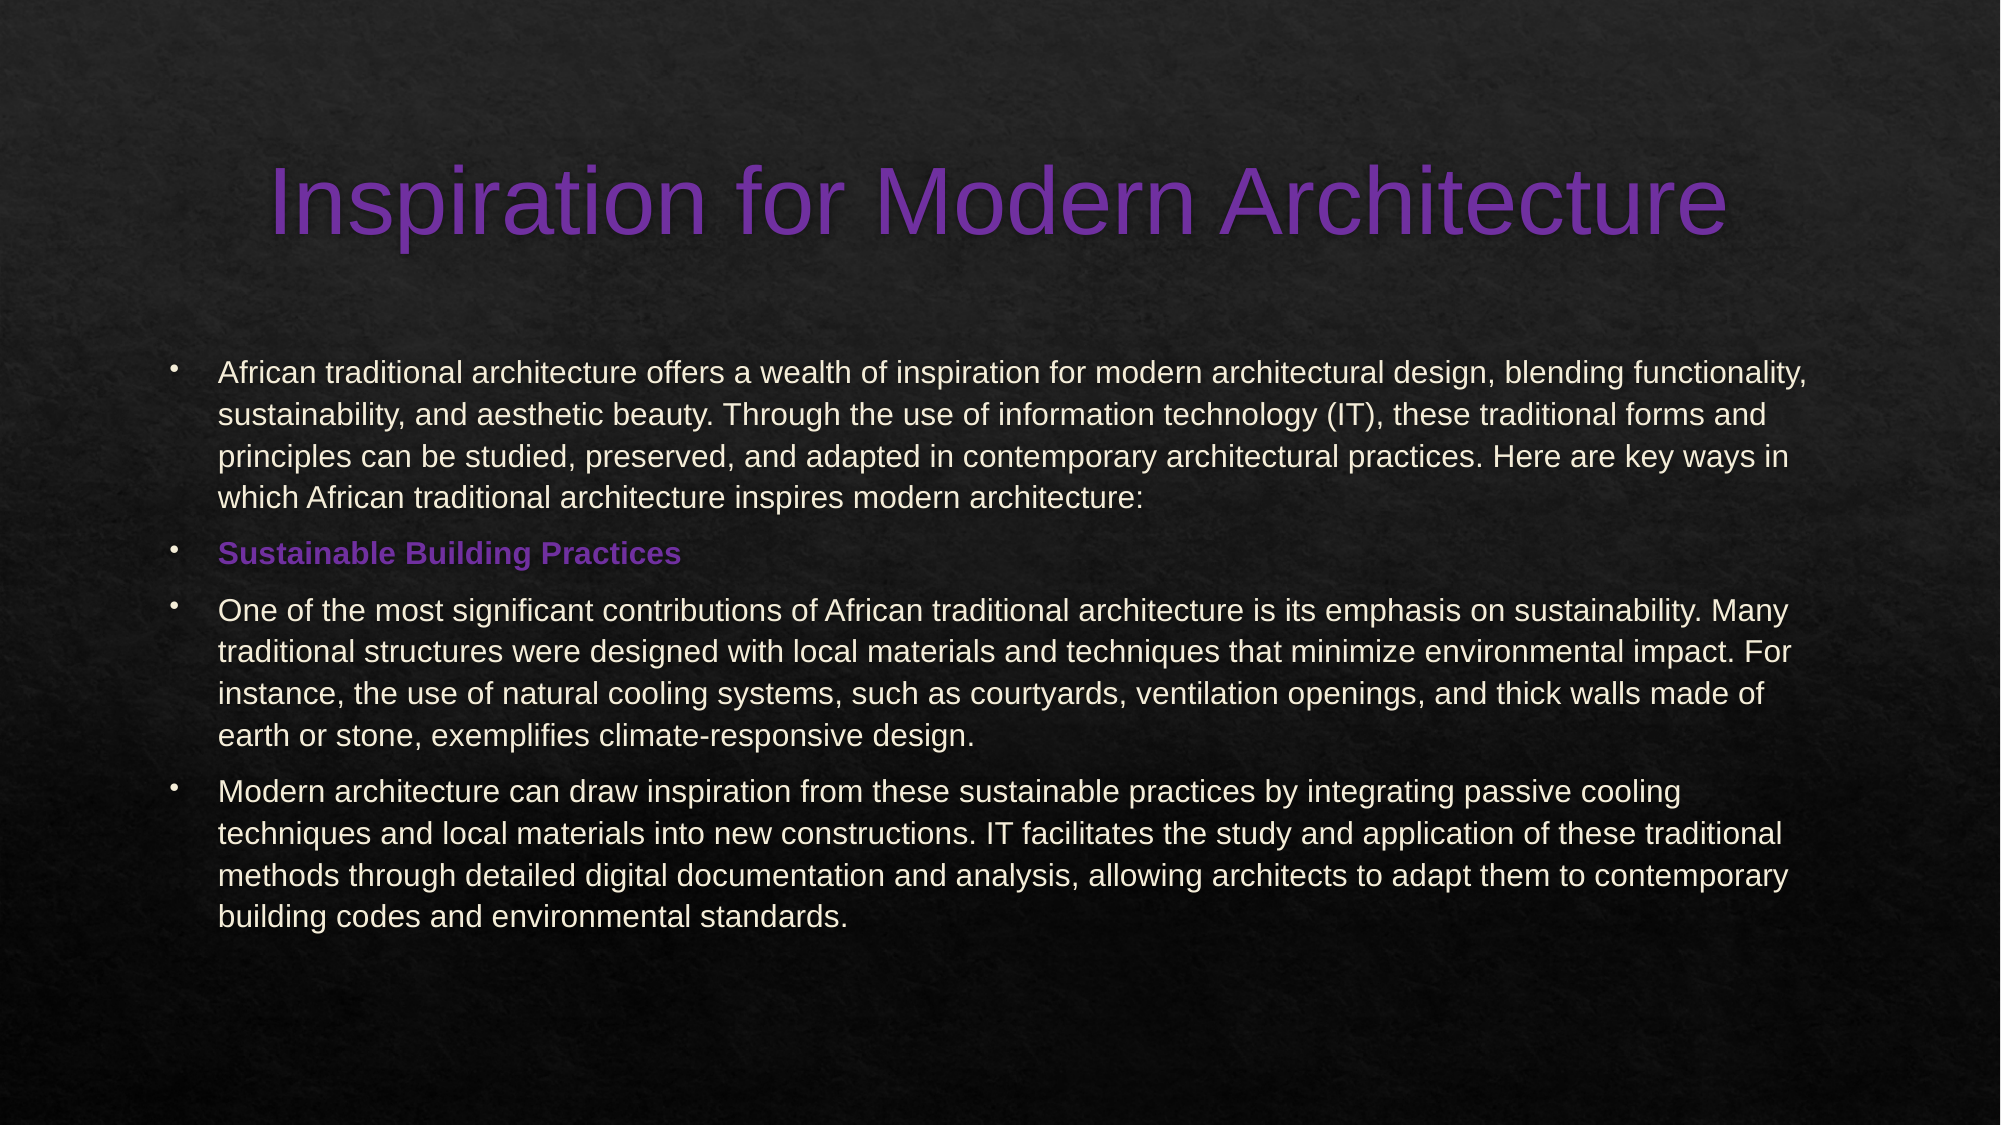

# Inspiration for Modern Architecture
African traditional architecture offers a wealth of inspiration for modern architectural design, blending functionality, sustainability, and aesthetic beauty. Through the use of information technology (IT), these traditional forms and principles can be studied, preserved, and adapted in contemporary architectural practices. Here are key ways in which African traditional architecture inspires modern architecture:
Sustainable Building Practices
One of the most significant contributions of African traditional architecture is its emphasis on sustainability. Many traditional structures were designed with local materials and techniques that minimize environmental impact. For instance, the use of natural cooling systems, such as courtyards, ventilation openings, and thick walls made of earth or stone, exemplifies climate-responsive design.
Modern architecture can draw inspiration from these sustainable practices by integrating passive cooling techniques and local materials into new constructions. IT facilitates the study and application of these traditional methods through detailed digital documentation and analysis, allowing architects to adapt them to contemporary building codes and environmental standards.